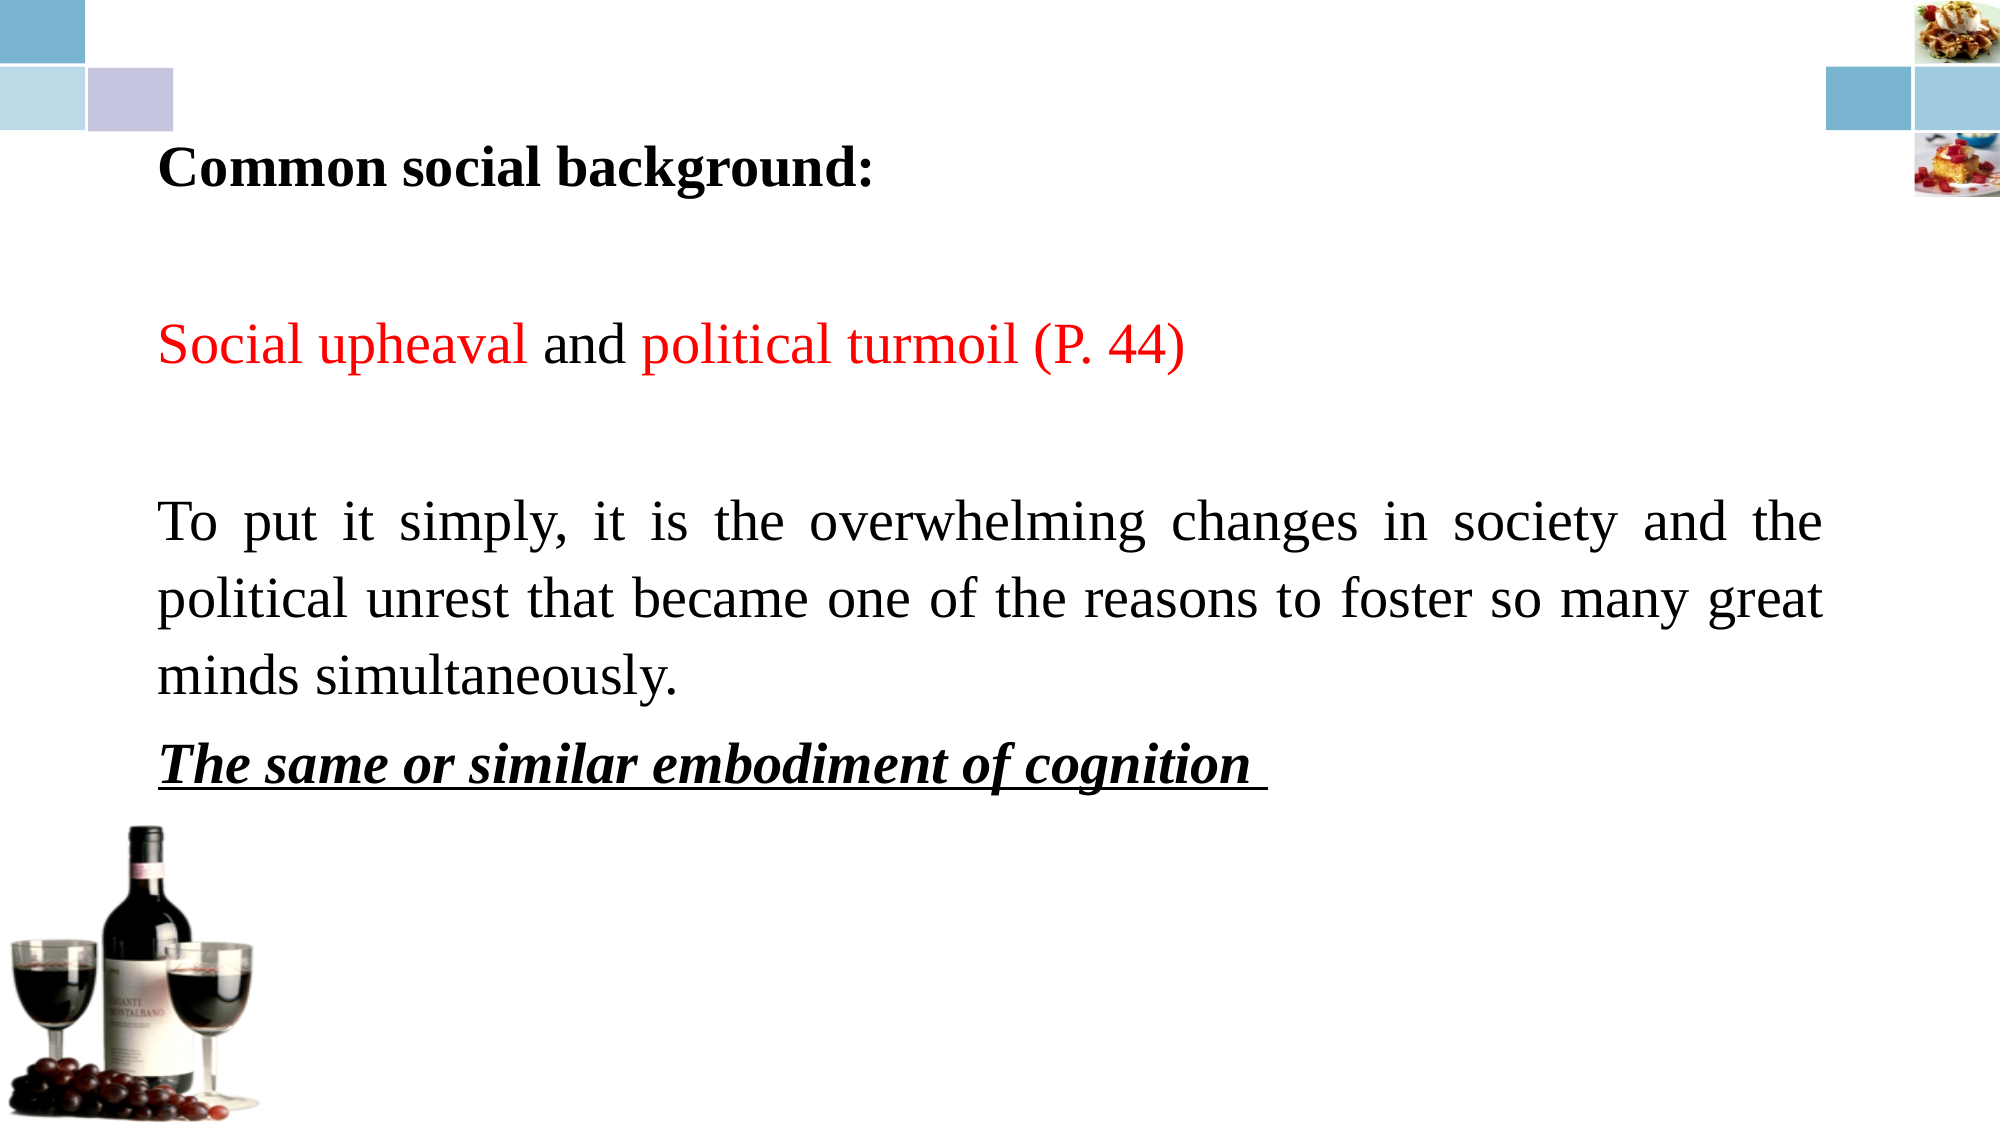

Common social background:

Social upheaval and political turmoil (P. 44)

To put it simply, it is the overwhelming changes in society and the political unrest that became one of the reasons to foster so many great minds simultaneously.
The same or similar embodiment of cognition